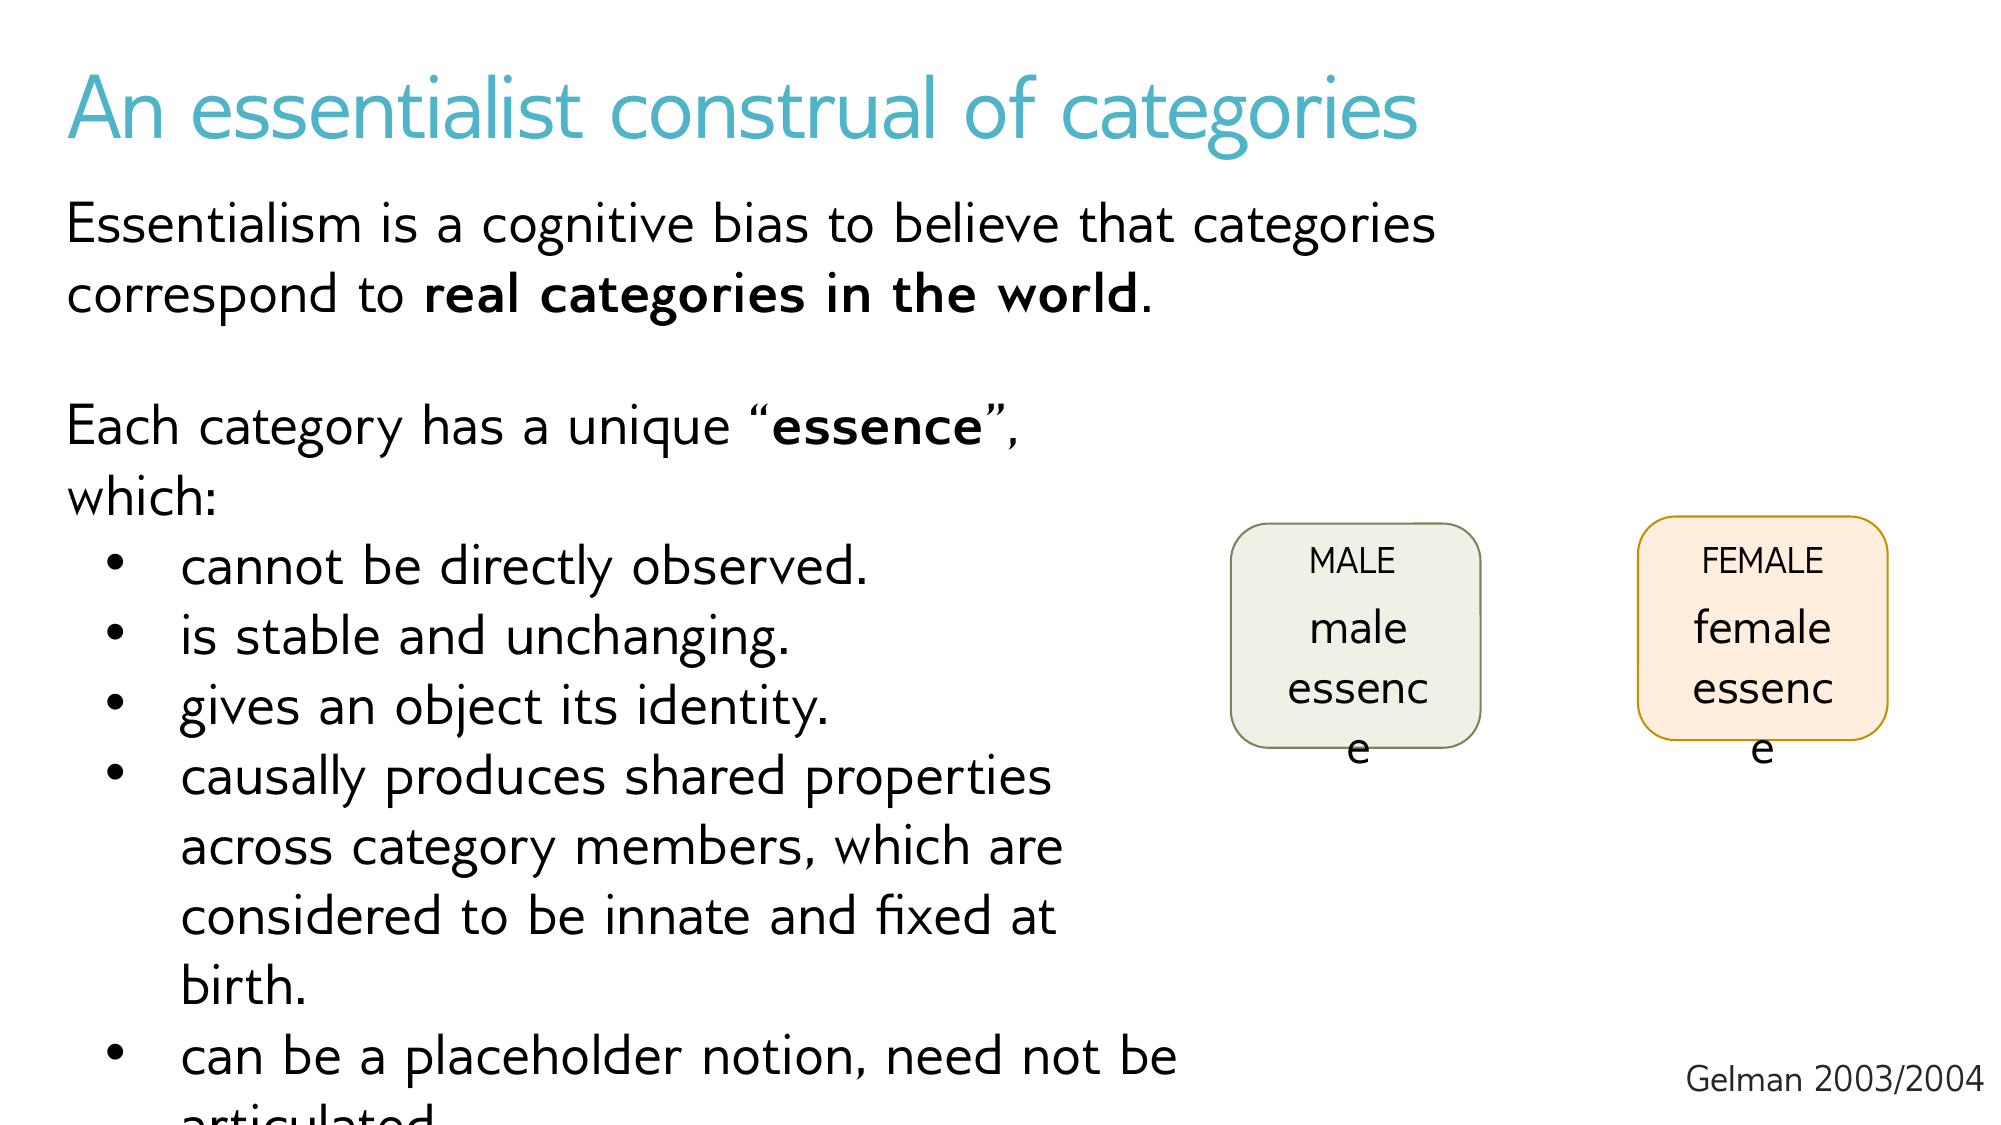

# An essentialist construal of categories
Essentialism is a cognitive bias to believe that categories correspond to real categories in the world.
Each category has a unique “essence”, which:
cannot be directly observed.
is stable and unchanging.
gives an object its identity.
causally produces shared properties across category members, which are considered to be innate and fixed at birth.
can be a placeholder notion, need not be articulated.

MALE
FEMALE
female
essence
male
essence
Gelman 2003/2004